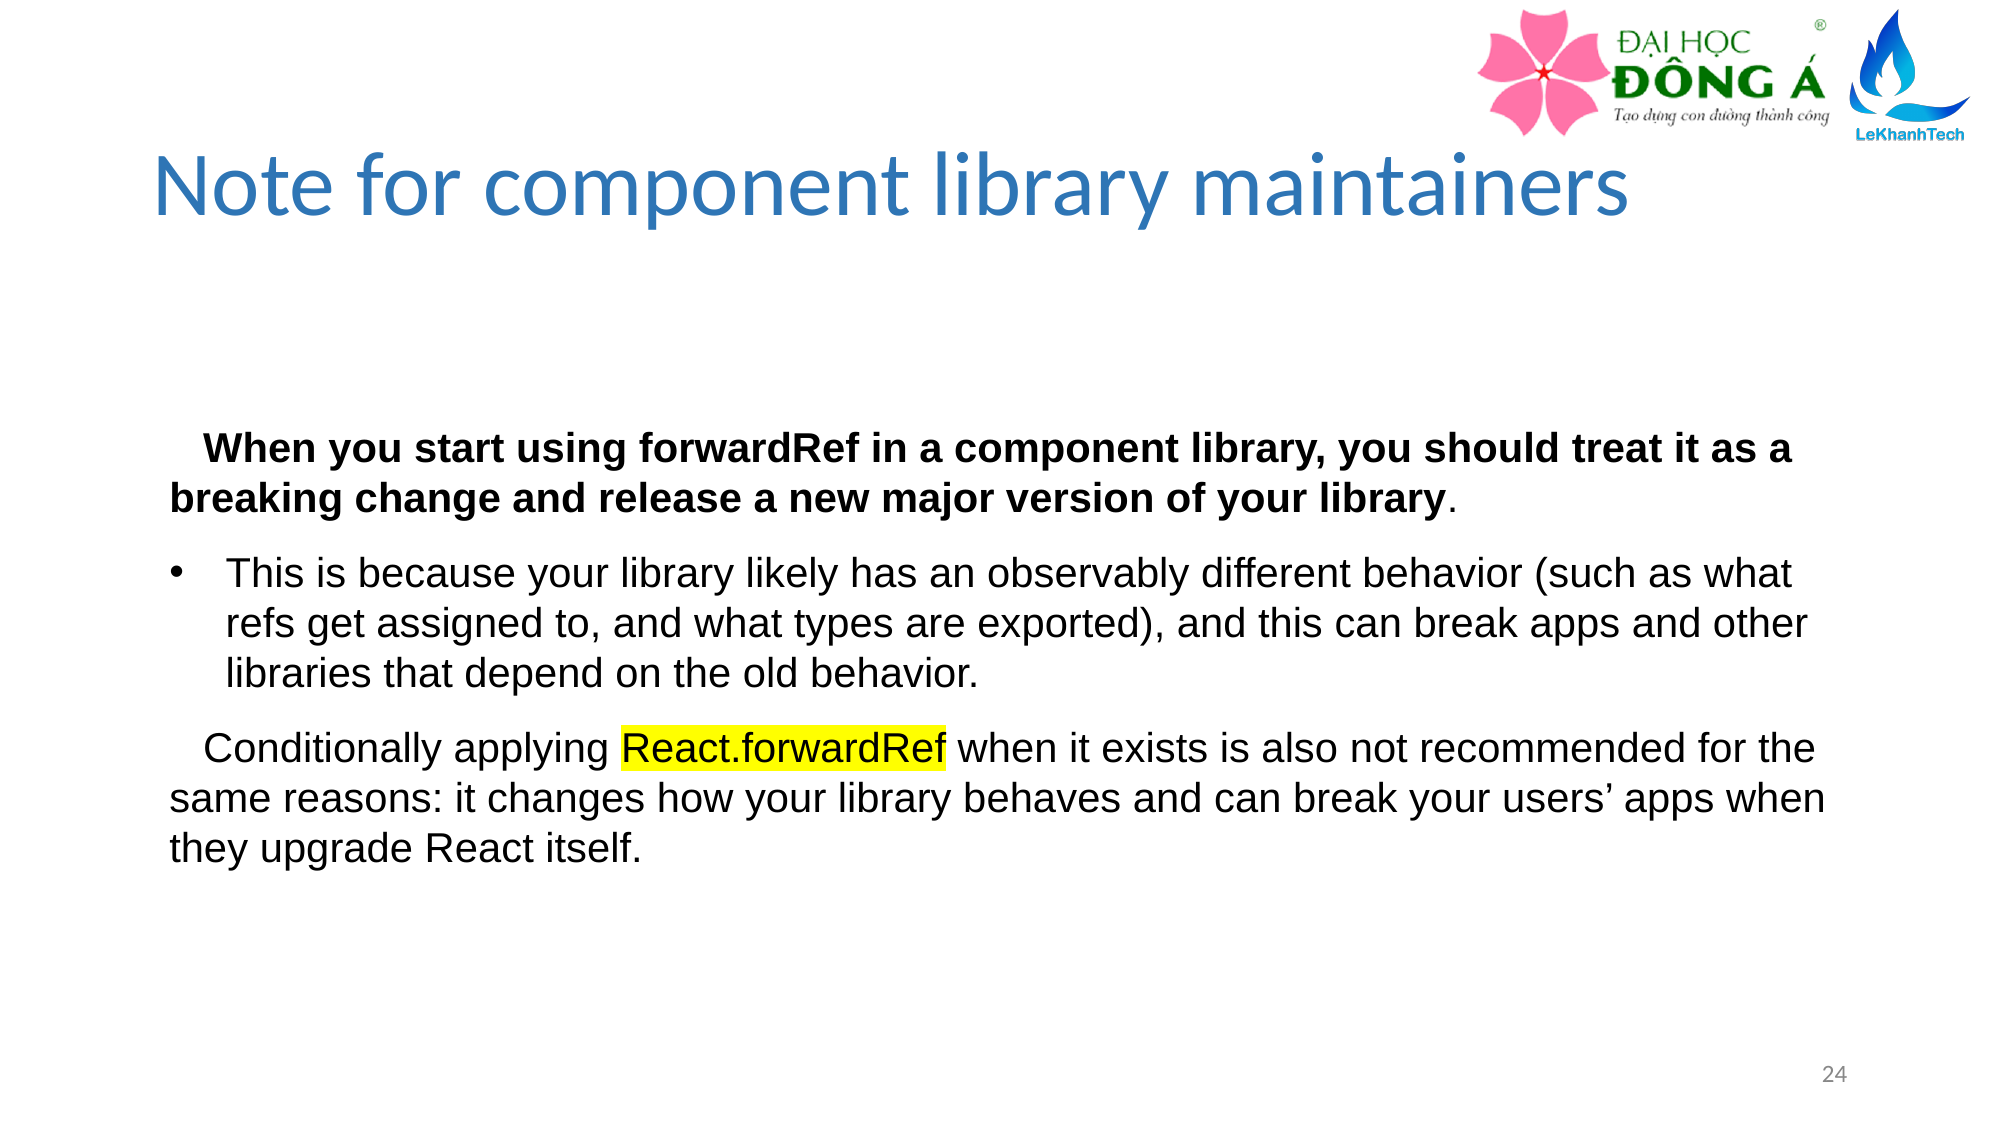

# Note for component library maintainers
When you start using forwardRef in a component library, you should treat it as a breaking change and release a new major version of your library.
This is because your library likely has an observably different behavior (such as what refs get assigned to, and what types are exported), and this can break apps and other libraries that depend on the old behavior.
Conditionally applying React.forwardRef when it exists is also not recommended for the same reasons: it changes how your library behaves and can break your users’ apps when they upgrade React itself.
24